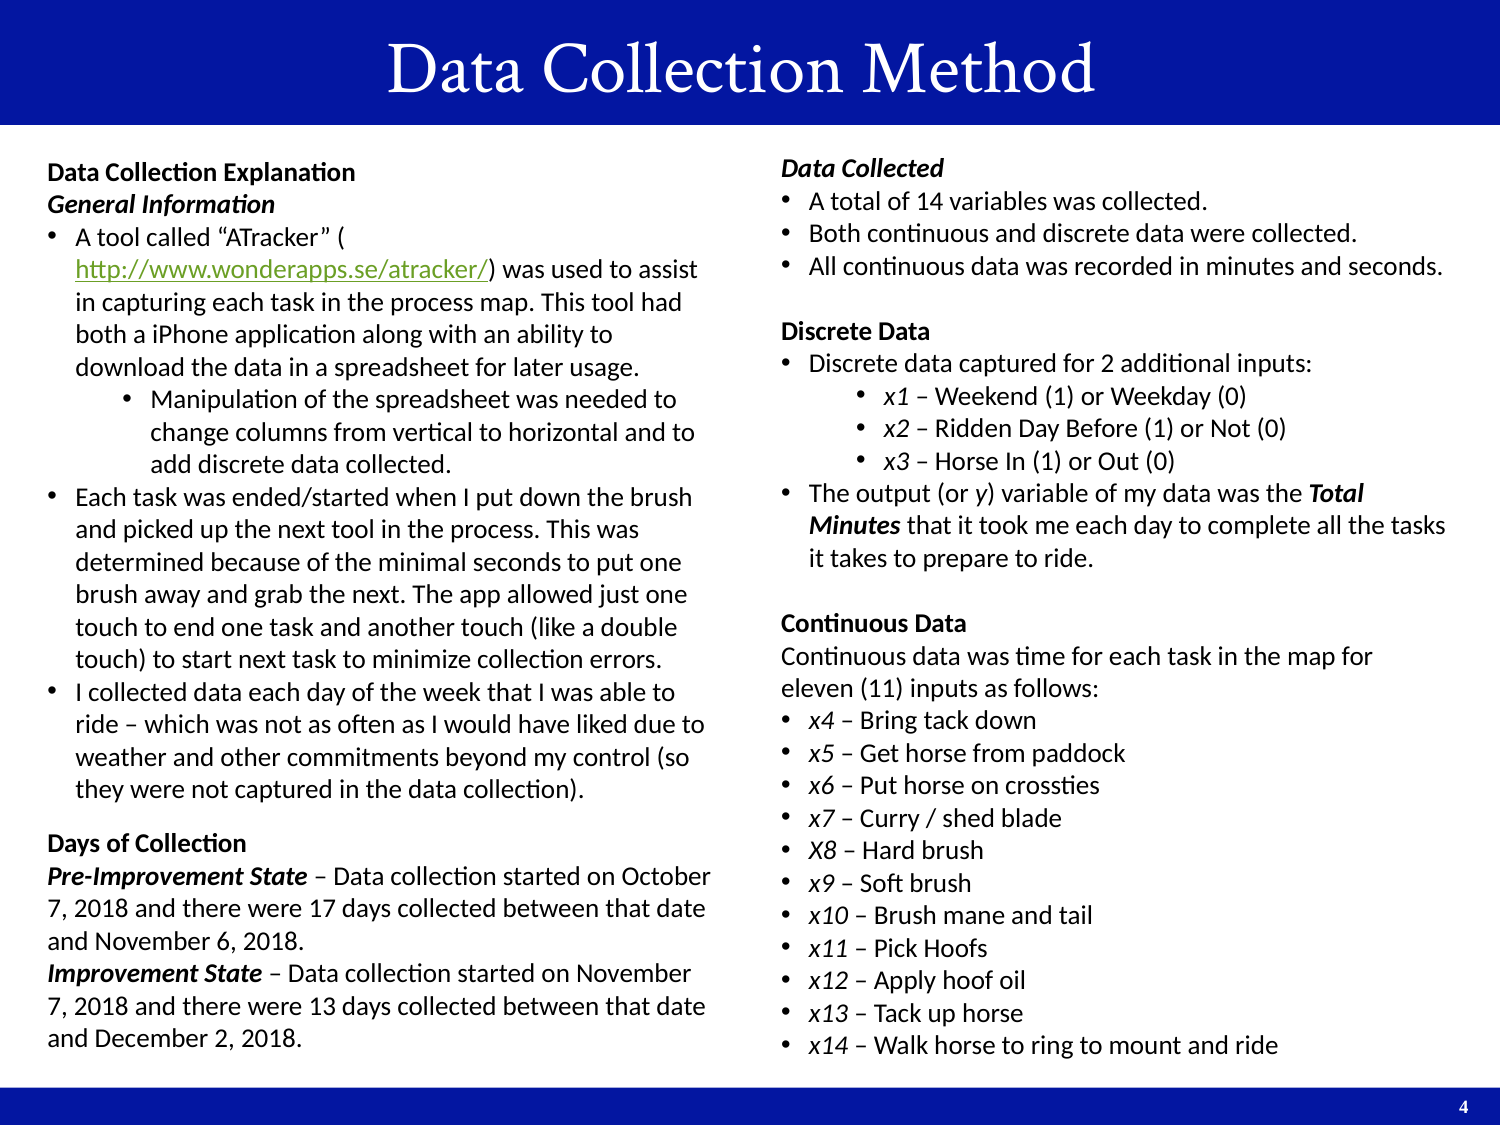

# Data Collection Method
Data Collected
A total of 14 variables was collected.
Both continuous and discrete data were collected.
All continuous data was recorded in minutes and seconds.

Discrete Data
Discrete data captured for 2 additional inputs:
x1 – Weekend (1) or Weekday (0)
x2 – Ridden Day Before (1) or Not (0)
x3 – Horse In (1) or Out (0)
The output (or y) variable of my data was the Total Minutes that it took me each day to complete all the tasks it takes to prepare to ride.

Continuous Data
Continuous data was time for each task in the map for eleven (11) inputs as follows:
x4 – Bring tack down
x5 – Get horse from paddock
x6 – Put horse on crossties
x7 – Curry / shed blade
X8 – Hard brush
x9 – Soft brush
x10 – Brush mane and tail
x11 – Pick Hoofs
x12 – Apply hoof oil
x13 – Tack up horse
x14 – Walk horse to ring to mount and ride
Data Collection Explanation
General Information
A tool called “ATracker” (http://www.wonderapps.se/atracker/) was used to assist in capturing each task in the process map. This tool had both a iPhone application along with an ability to download the data in a spreadsheet for later usage.
Manipulation of the spreadsheet was needed to change columns from vertical to horizontal and to add discrete data collected.
Each task was ended/started when I put down the brush and picked up the next tool in the process. This was determined because of the minimal seconds to put one brush away and grab the next. The app allowed just one touch to end one task and another touch (like a double touch) to start next task to minimize collection errors.
I collected data each day of the week that I was able to ride – which was not as often as I would have liked due to weather and other commitments beyond my control (so they were not captured in the data collection).
Days of Collection
Pre-Improvement State – Data collection started on October 7, 2018 and there were 17 days collected between that date and November 6, 2018.
Improvement State – Data collection started on November 7, 2018 and there were 13 days collected between that date and December 2, 2018.